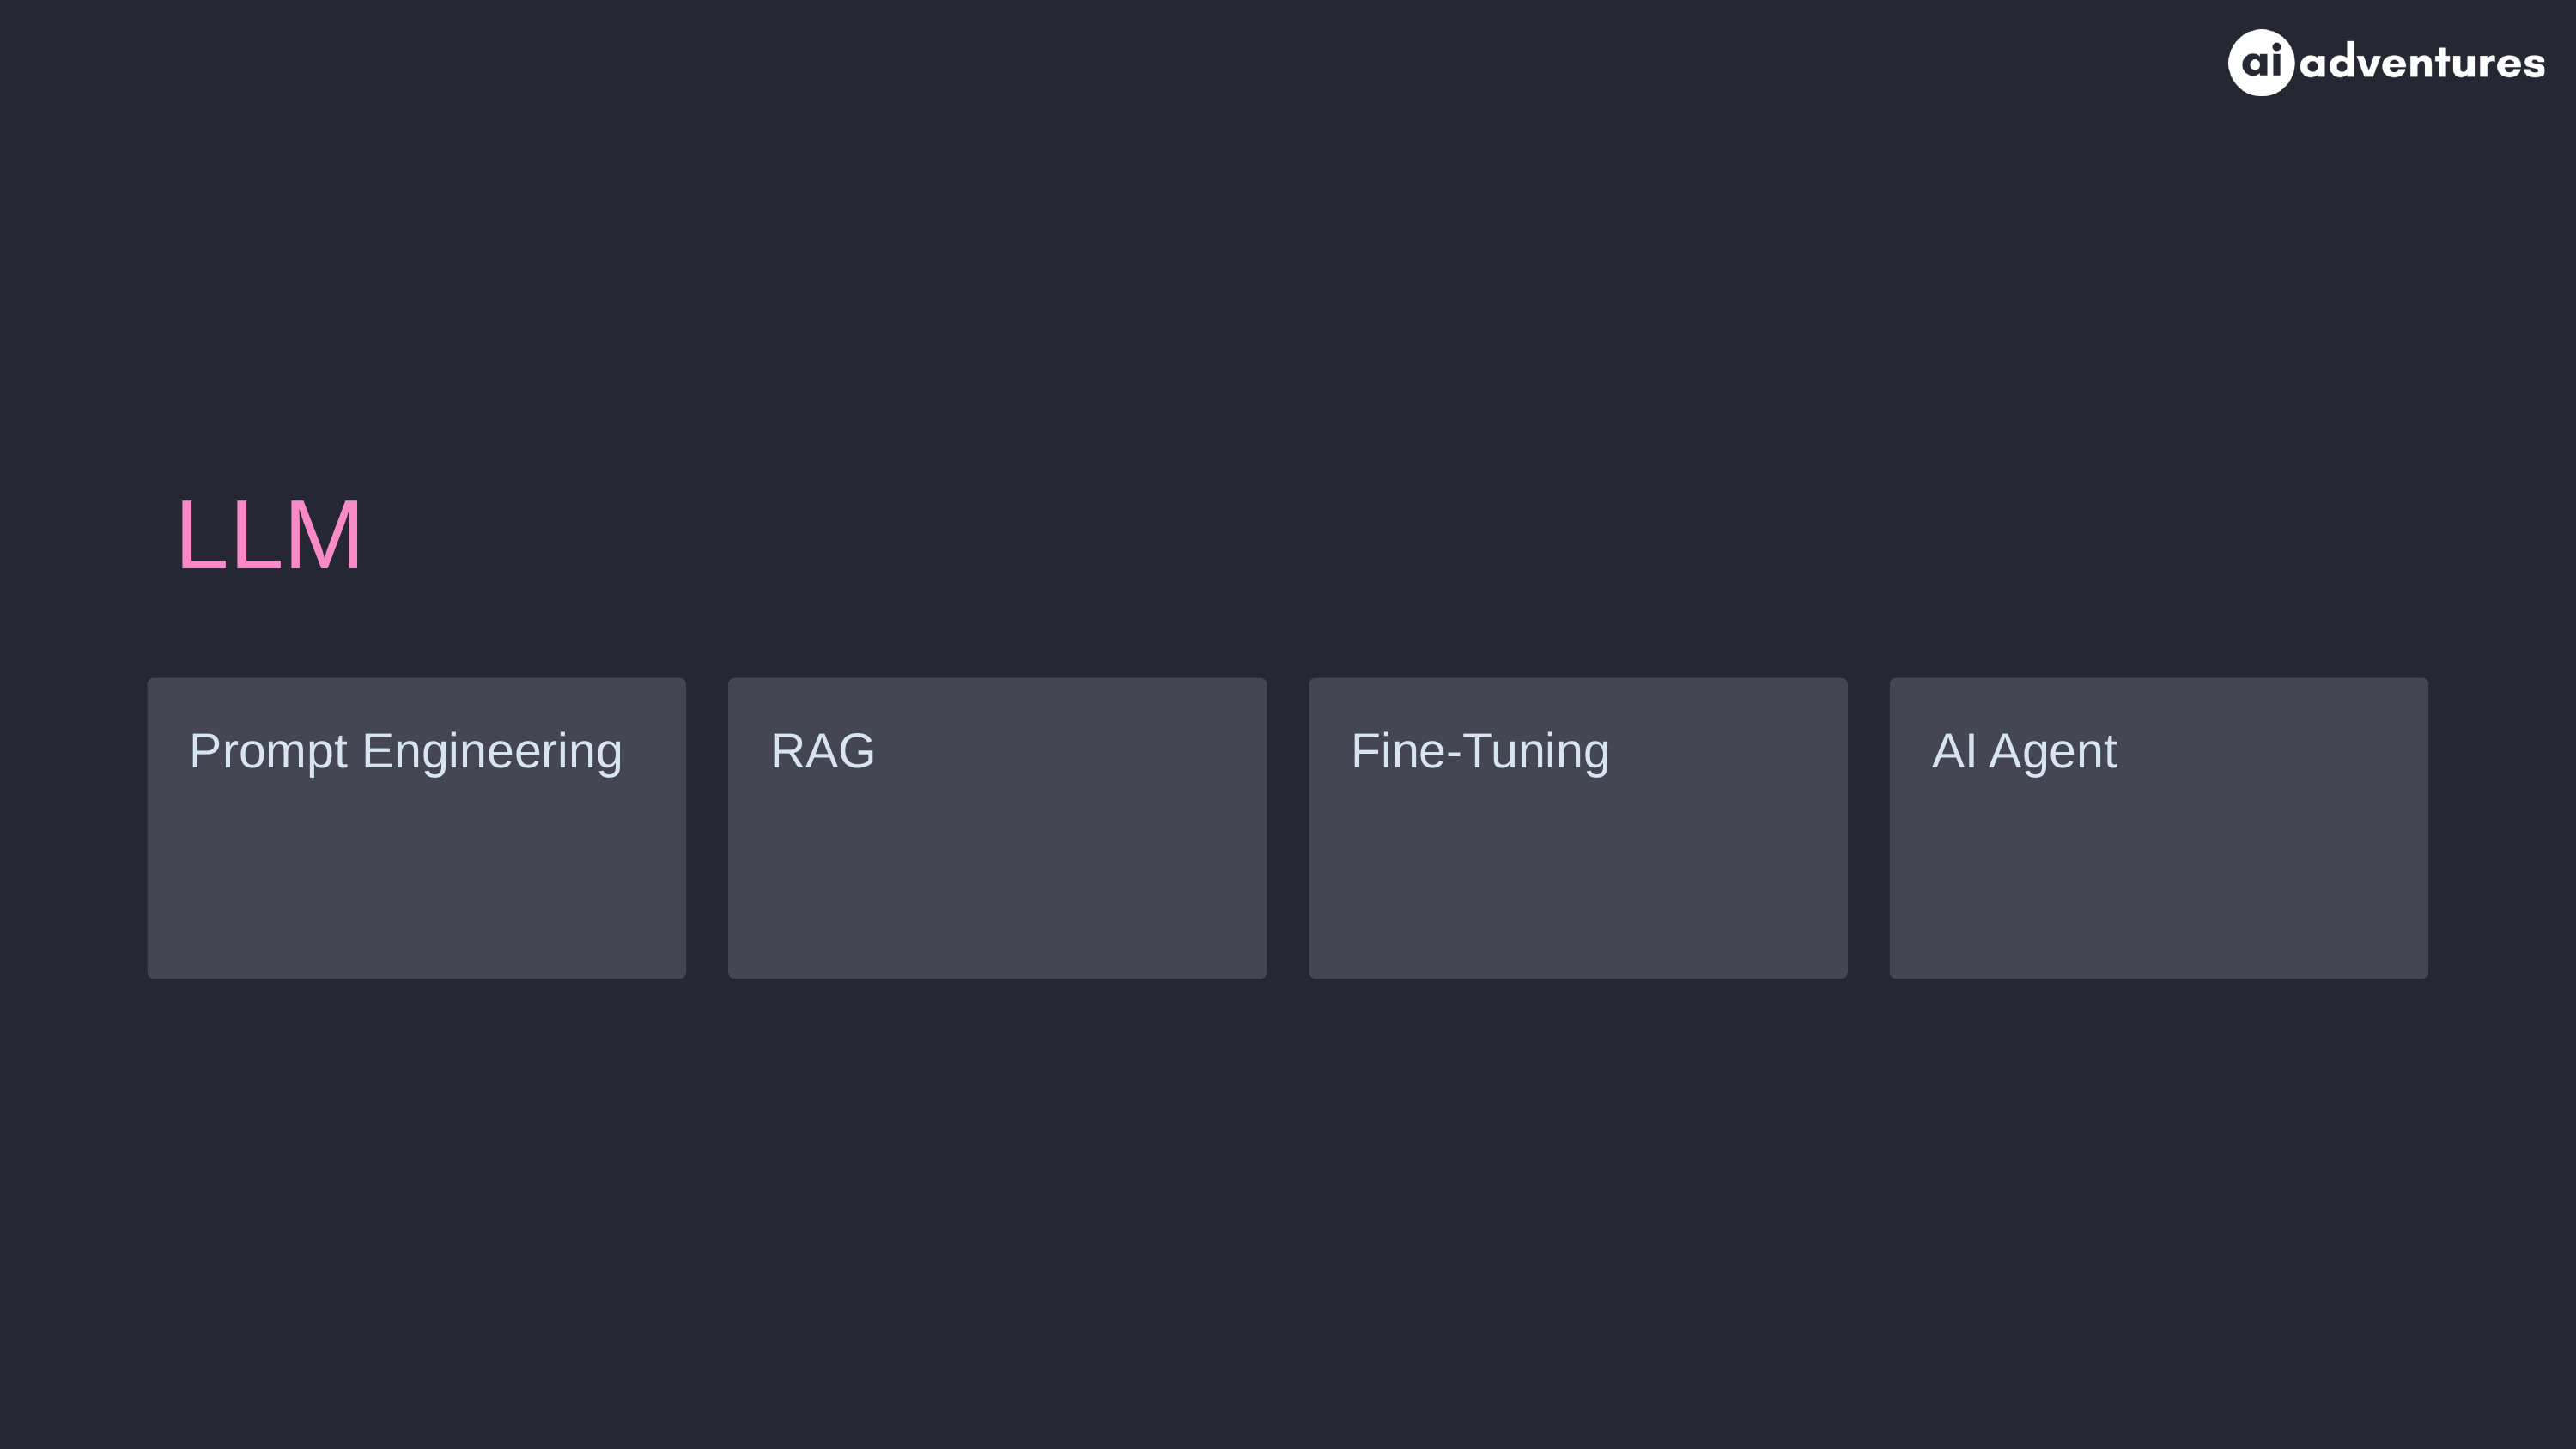

LLM

Prompt Engineering

RAG

Fine-Tuning

AI Agent